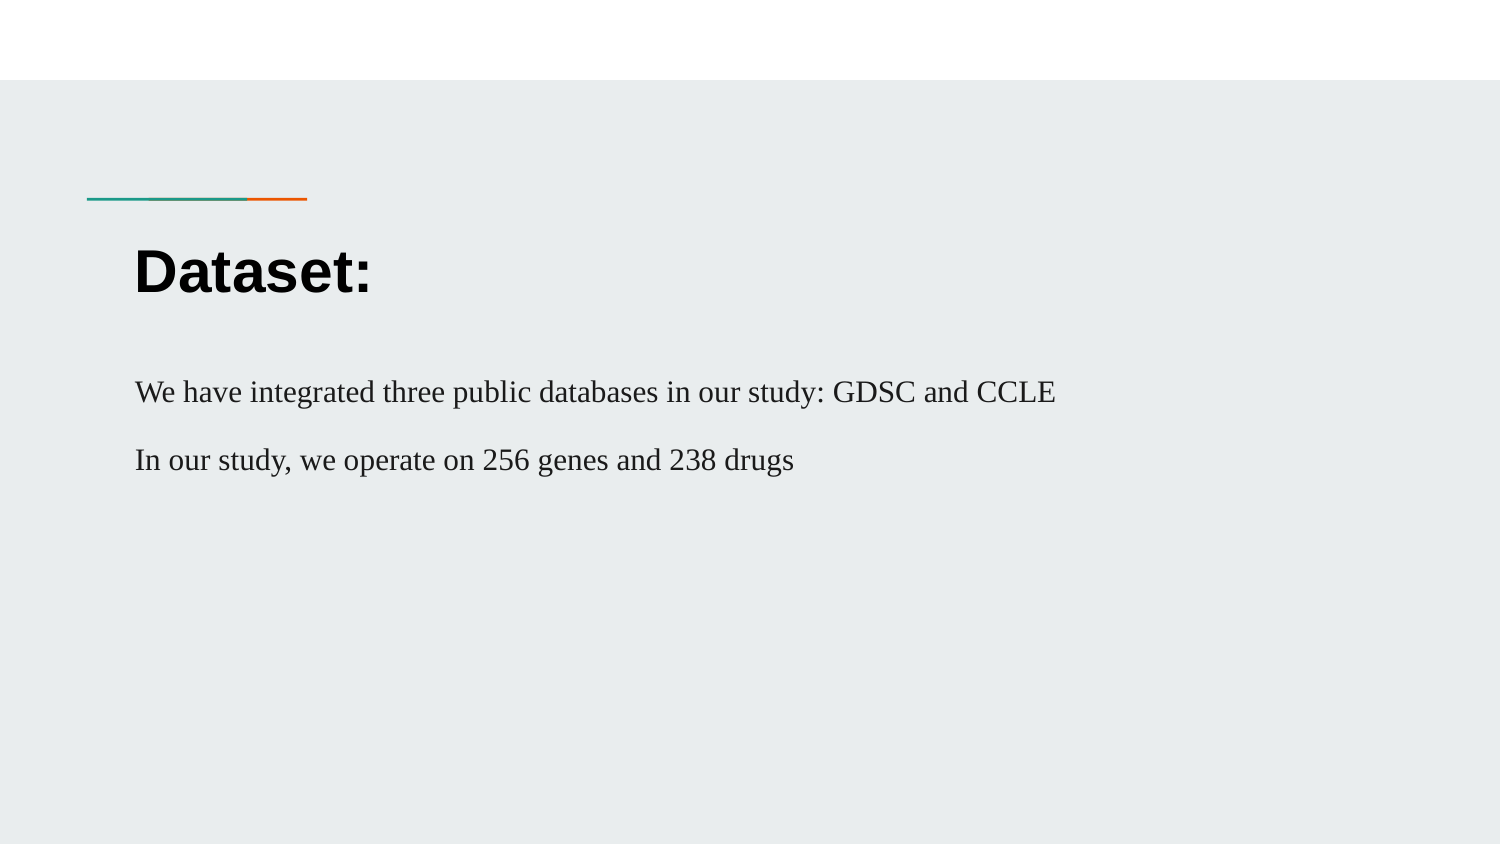

# Dataset:
We have integrated three public databases in our study: GDSC and CCLE
In our study, we operate on 256 genes and 238 drugs